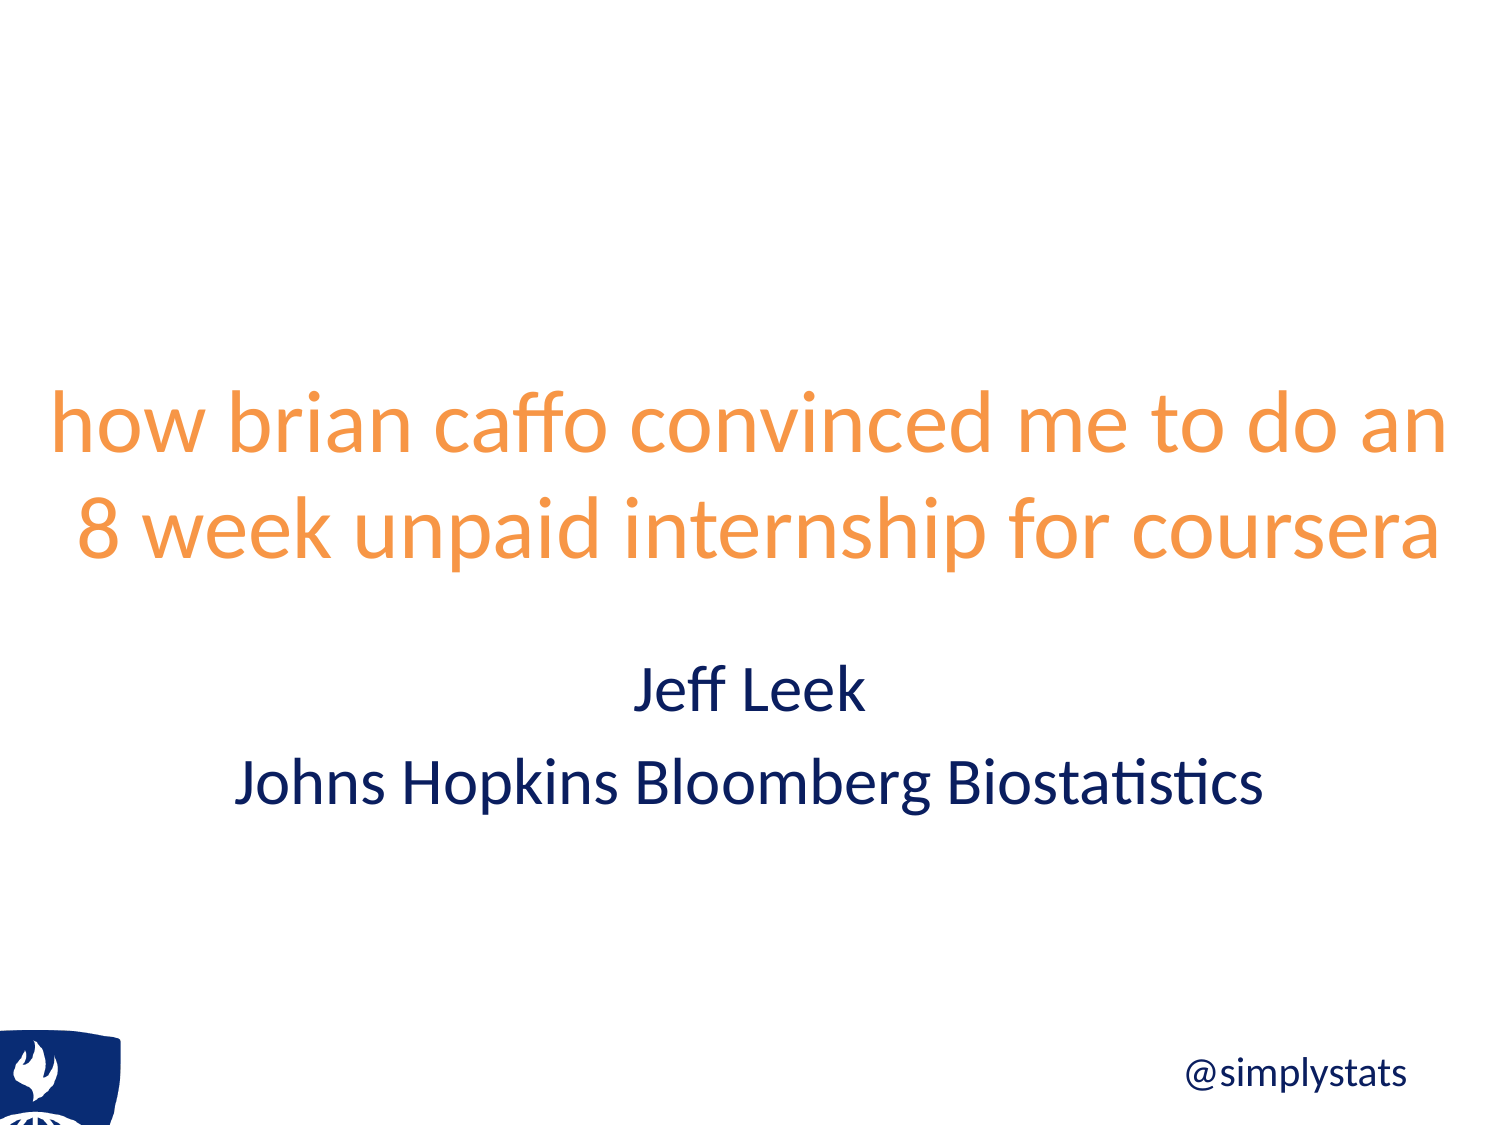

# how brian caffo convinced me to do an 8 week unpaid internship for coursera
Jeff Leek
Johns Hopkins Bloomberg Biostatistics